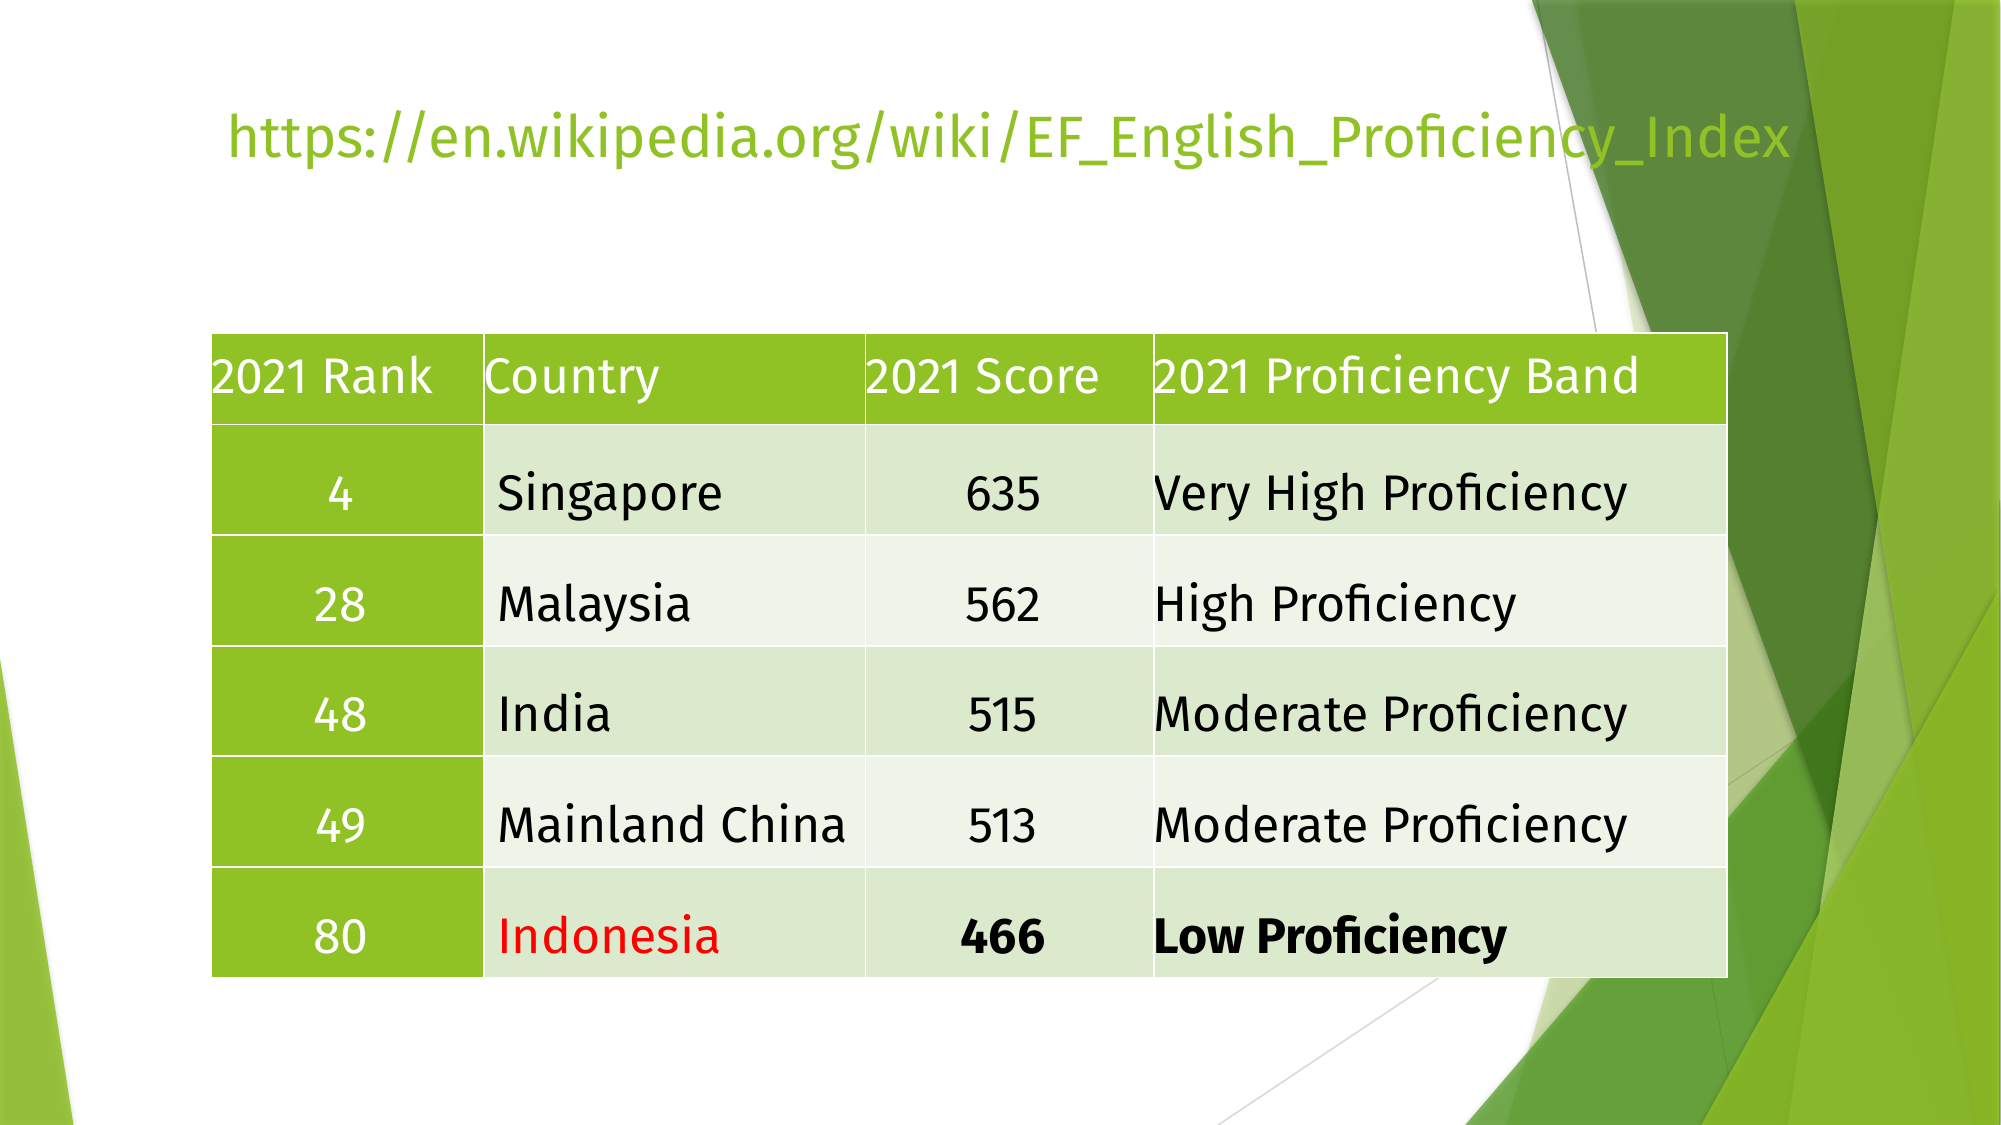

# https://en.wikipedia.org/wiki/EF_English_Proficiency_Index
| 2021 Rank | Country | 2021 Score | 2021 Proficiency Band |
| --- | --- | --- | --- |
| 4 | Singapore | 635 | Very High Proficiency |
| 28 | Malaysia | 562 | High Proficiency |
| 48 | India | 515 | Moderate Proficiency |
| 49 | Mainland China | 513 | Moderate Proficiency |
| 80 | Indonesia | 466 | Low Proficiency |